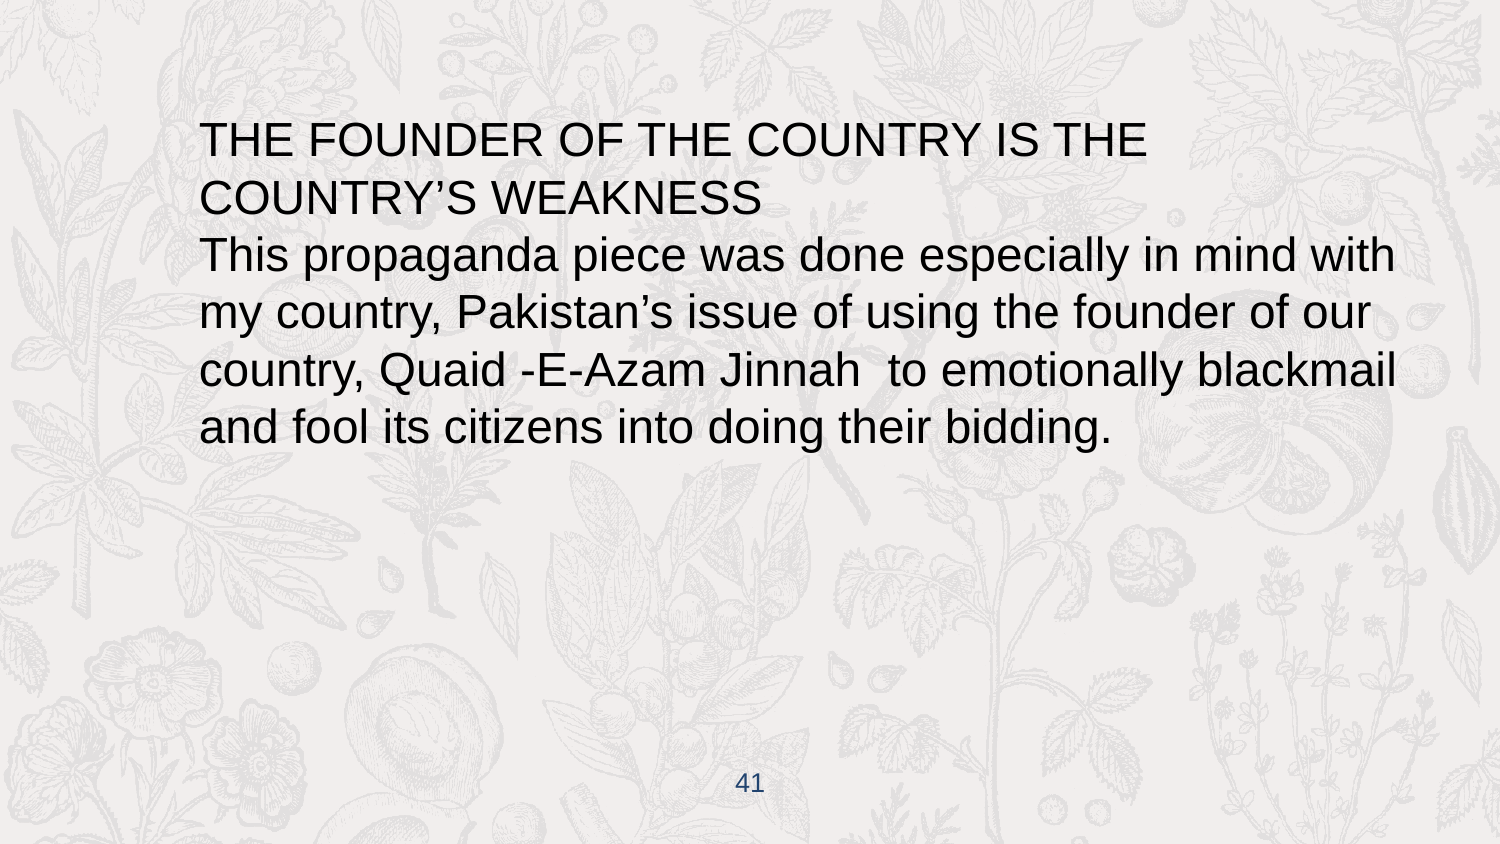

THE FOUNDER OF THE COUNTRY IS THE COUNTRY’S WEAKNESS
This propaganda piece was done especially in mind with my country, Pakistan’s issue of using the founder of our country, Quaid -E-Azam Jinnah  to emotionally blackmail and fool its citizens into doing their bidding.
41